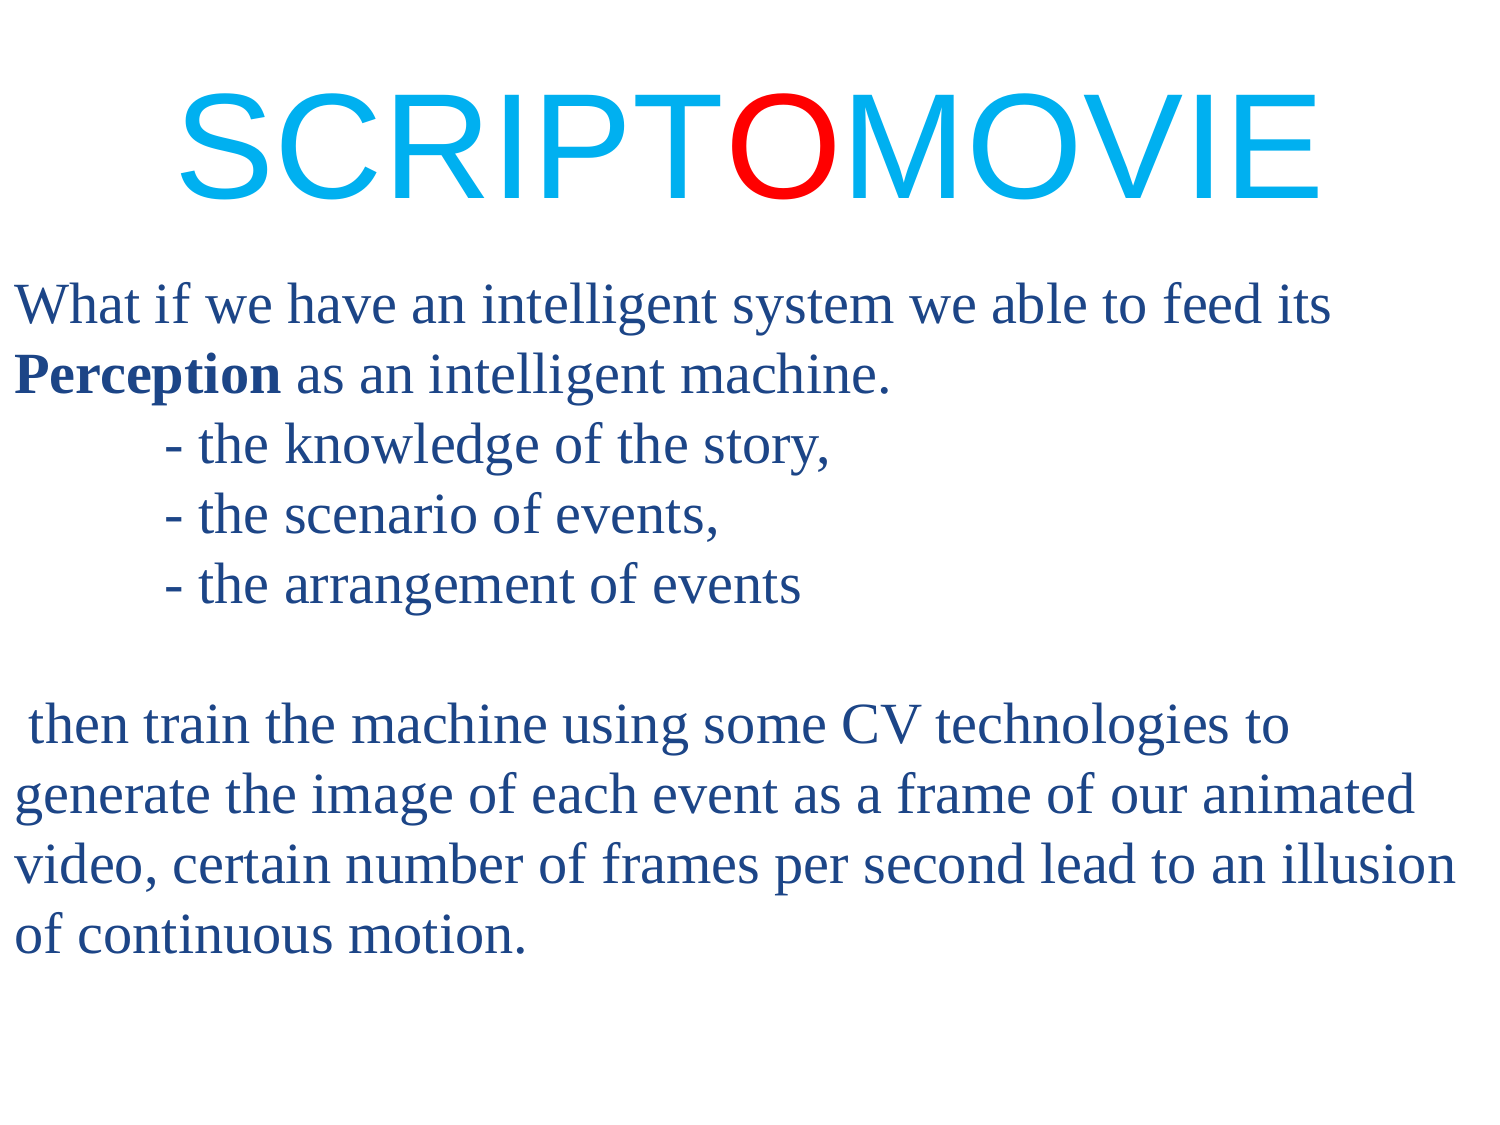

# SCRIPTOMOVIE
What if we have an intelligent system we able to feed its Perception as an intelligent machine.
	- the knowledge of the story,
	- the scenario of events,
	- the arrangement of events
 then train the machine using some CV technologies to generate the image of each event as a frame of our animated video, certain number of frames per second lead to an illusion of continuous motion.